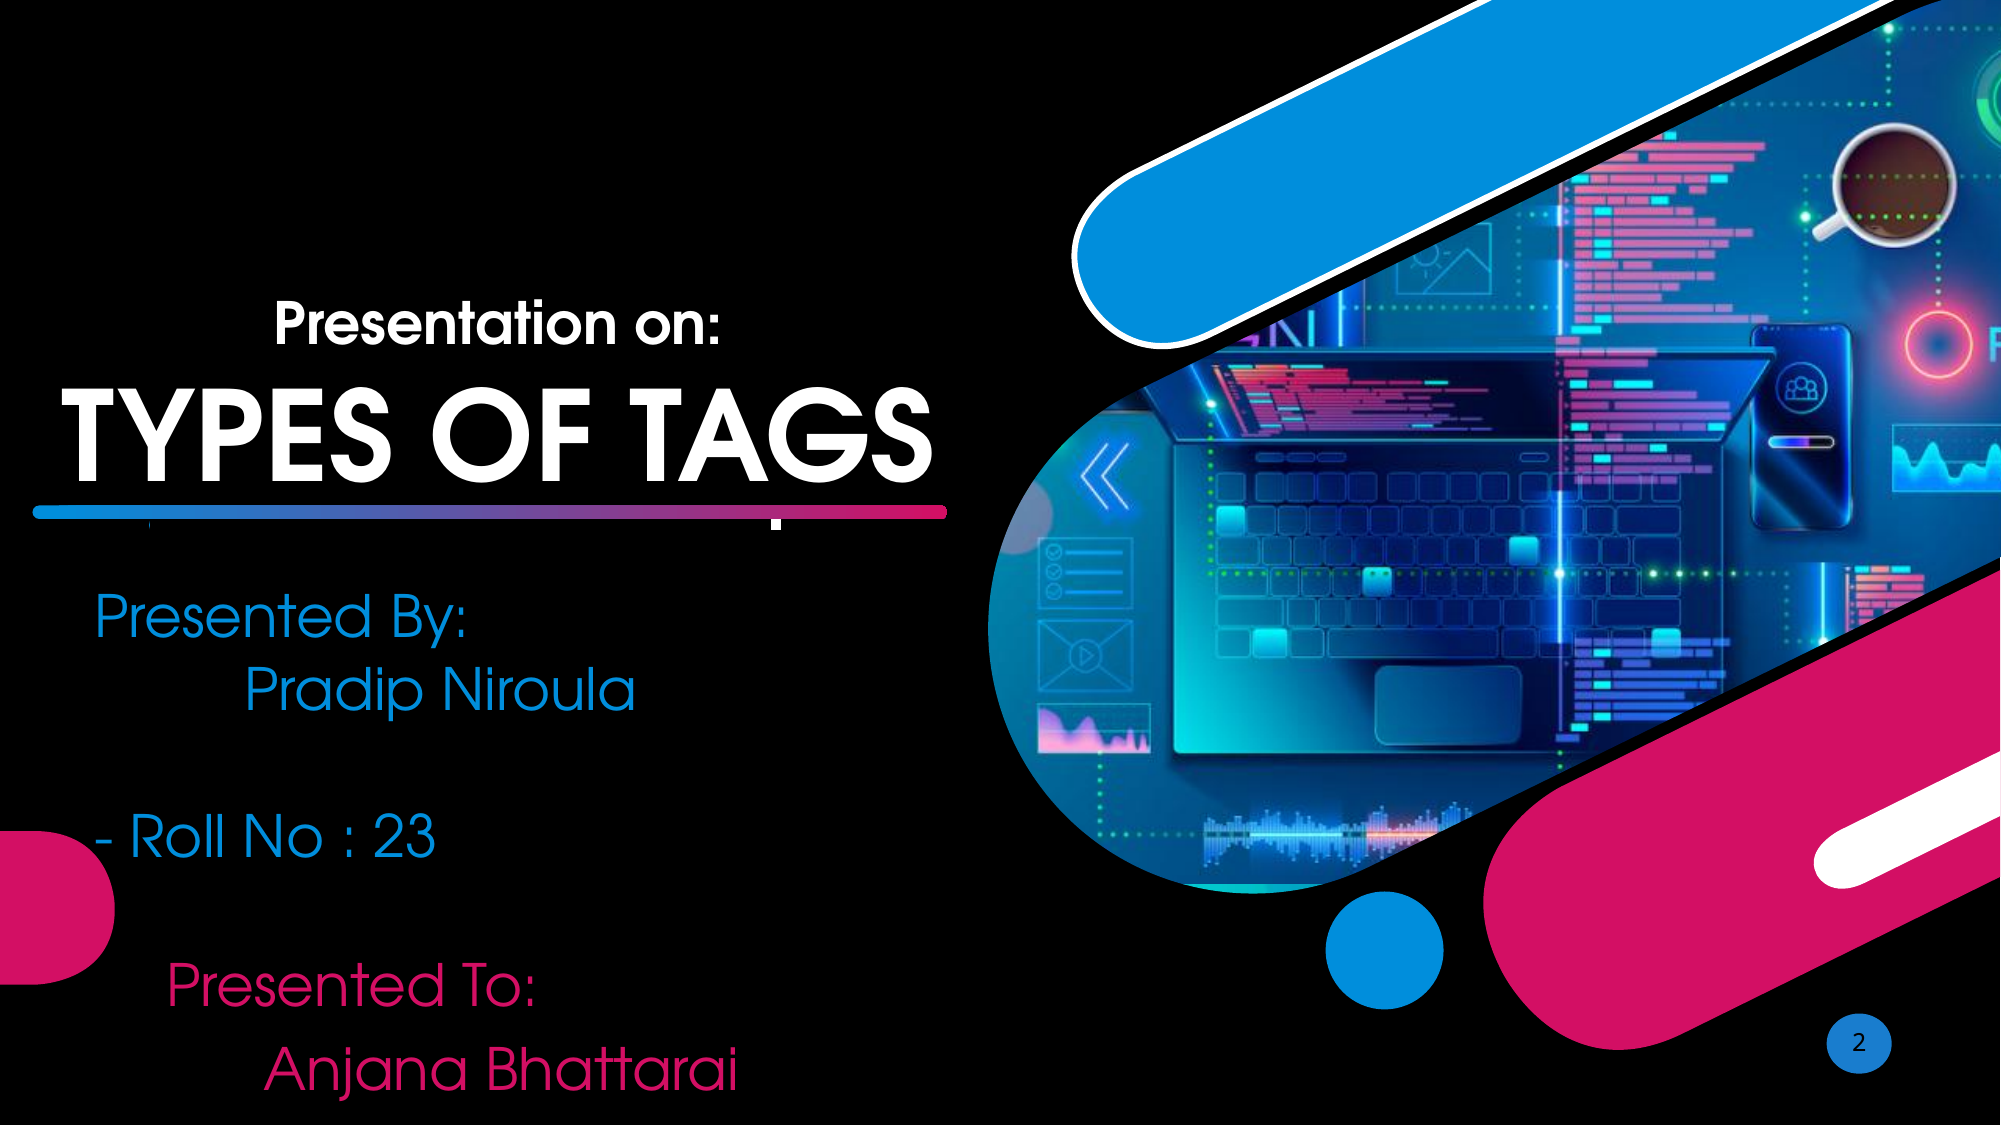

Paired Tag

# Presentation on: TYPES OF TAGS
Types Of Tags:

Presented By:
	Pradip Niroula

- Roll No : 23

Presented To:
      Anjana Bhattarai

2

Unpaired Tag